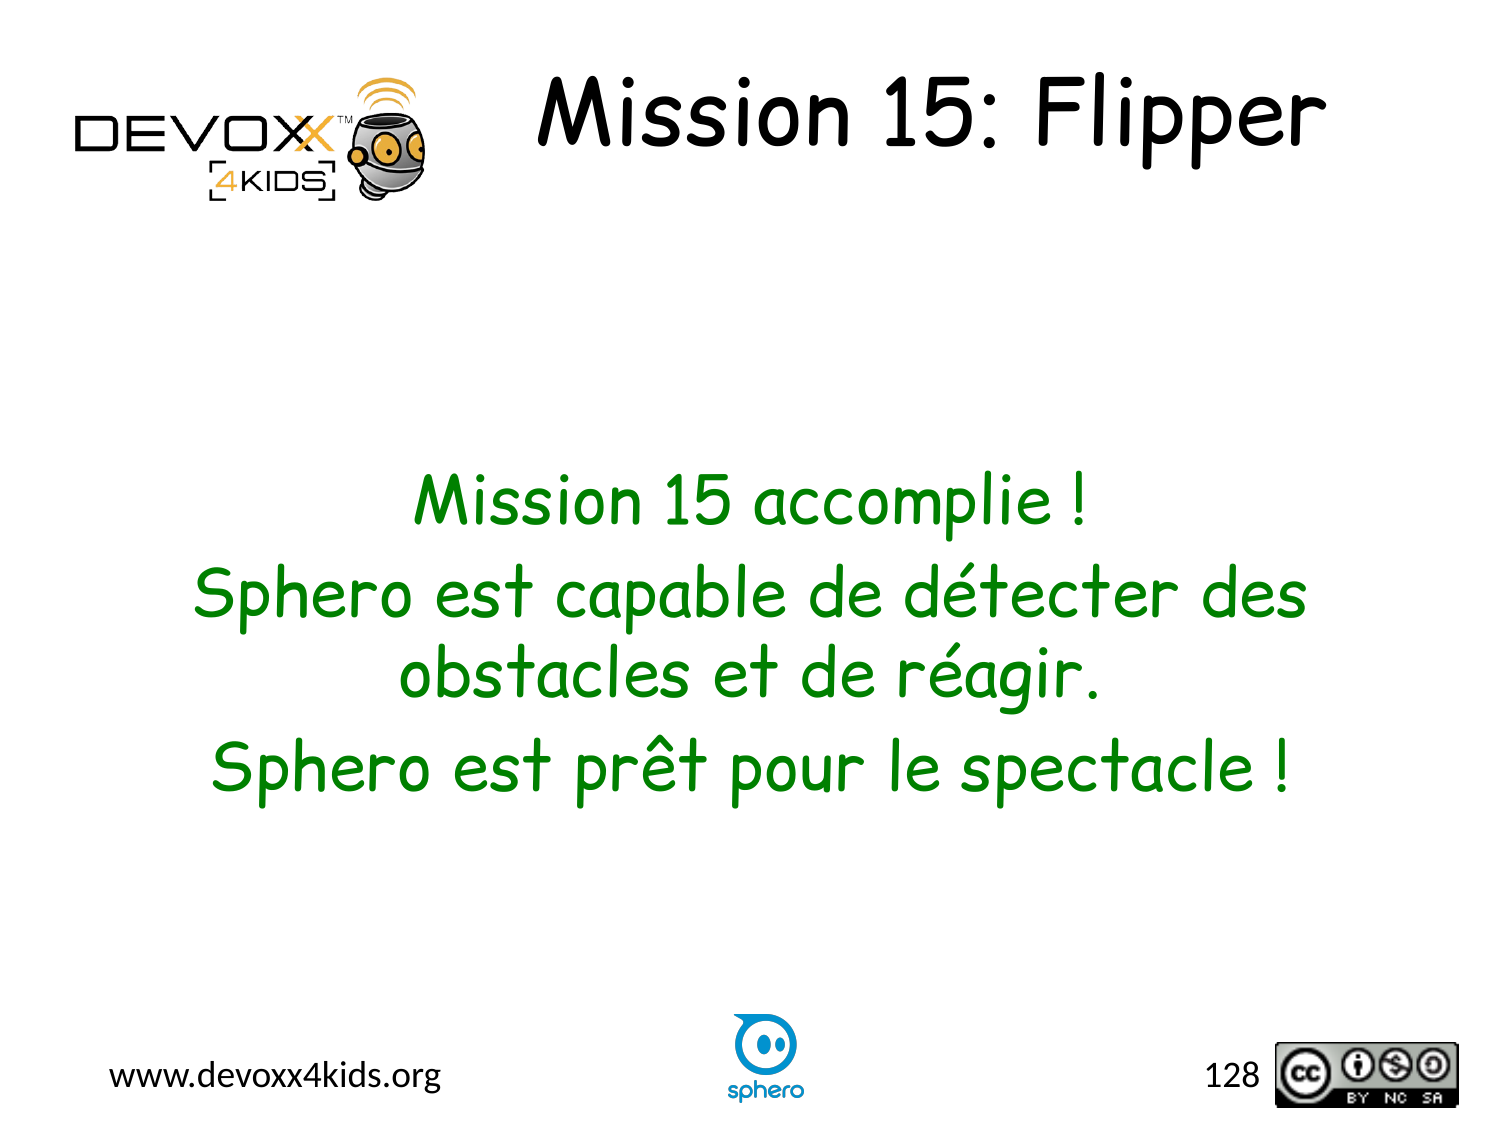

# Mission 15: Flipper

Mission 15 accomplie !
Sphero est capable de détecter des obstacles et de réagir.
Sphero est prêt pour le spectacle !
128